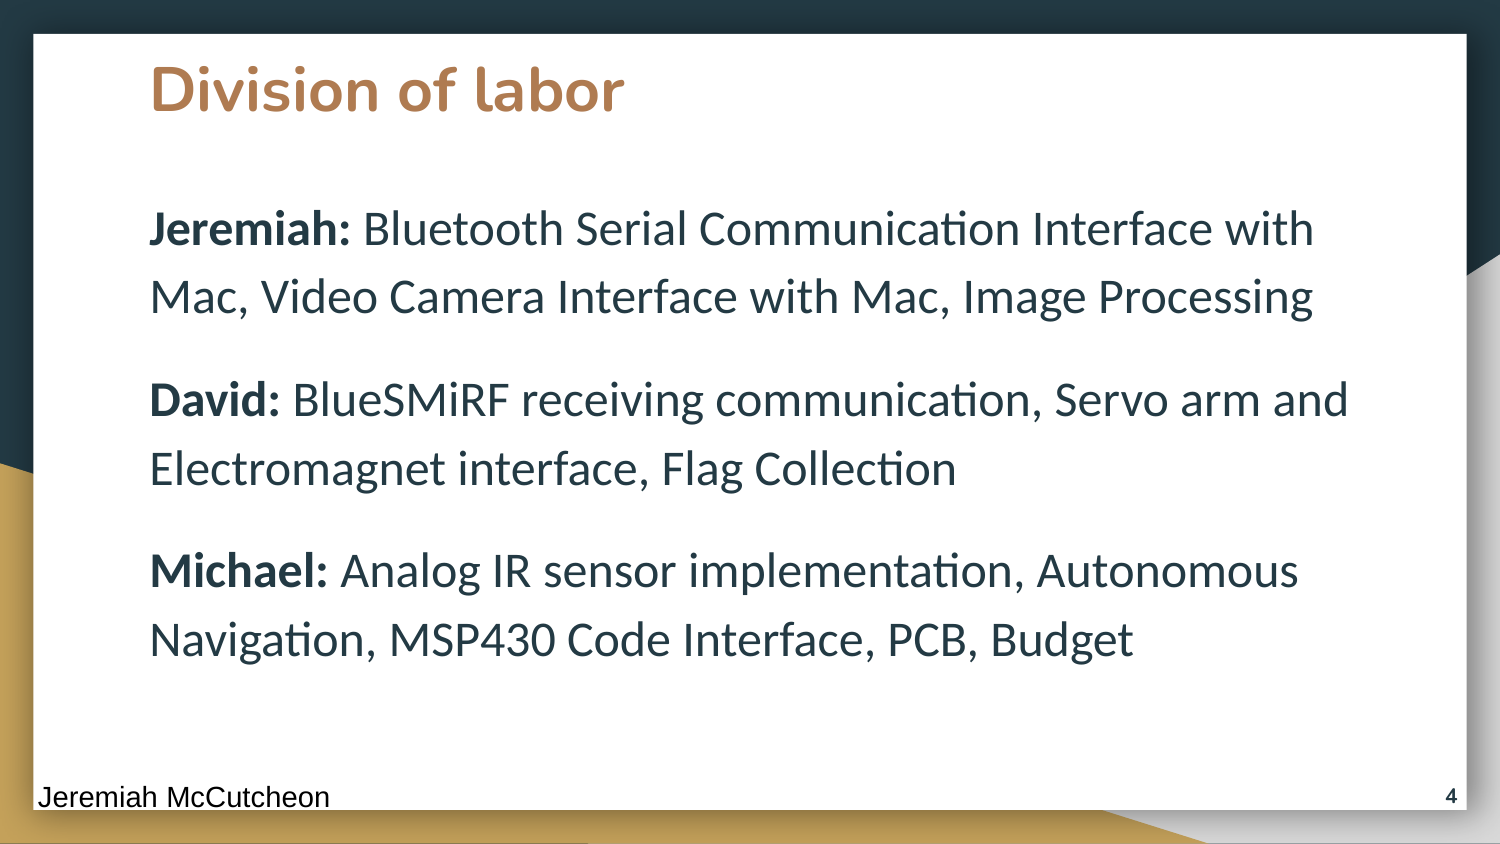

# Division of labor
Jeremiah: Bluetooth Serial Communication Interface with Mac, Video Camera Interface with Mac, Image Processing
David: BlueSMiRF receiving communication, Servo arm and Electromagnet interface, Flag Collection
Michael: Analog IR sensor implementation, Autonomous Navigation, MSP430 Code Interface, PCB, Budget
Jeremiah McCutcheon
4